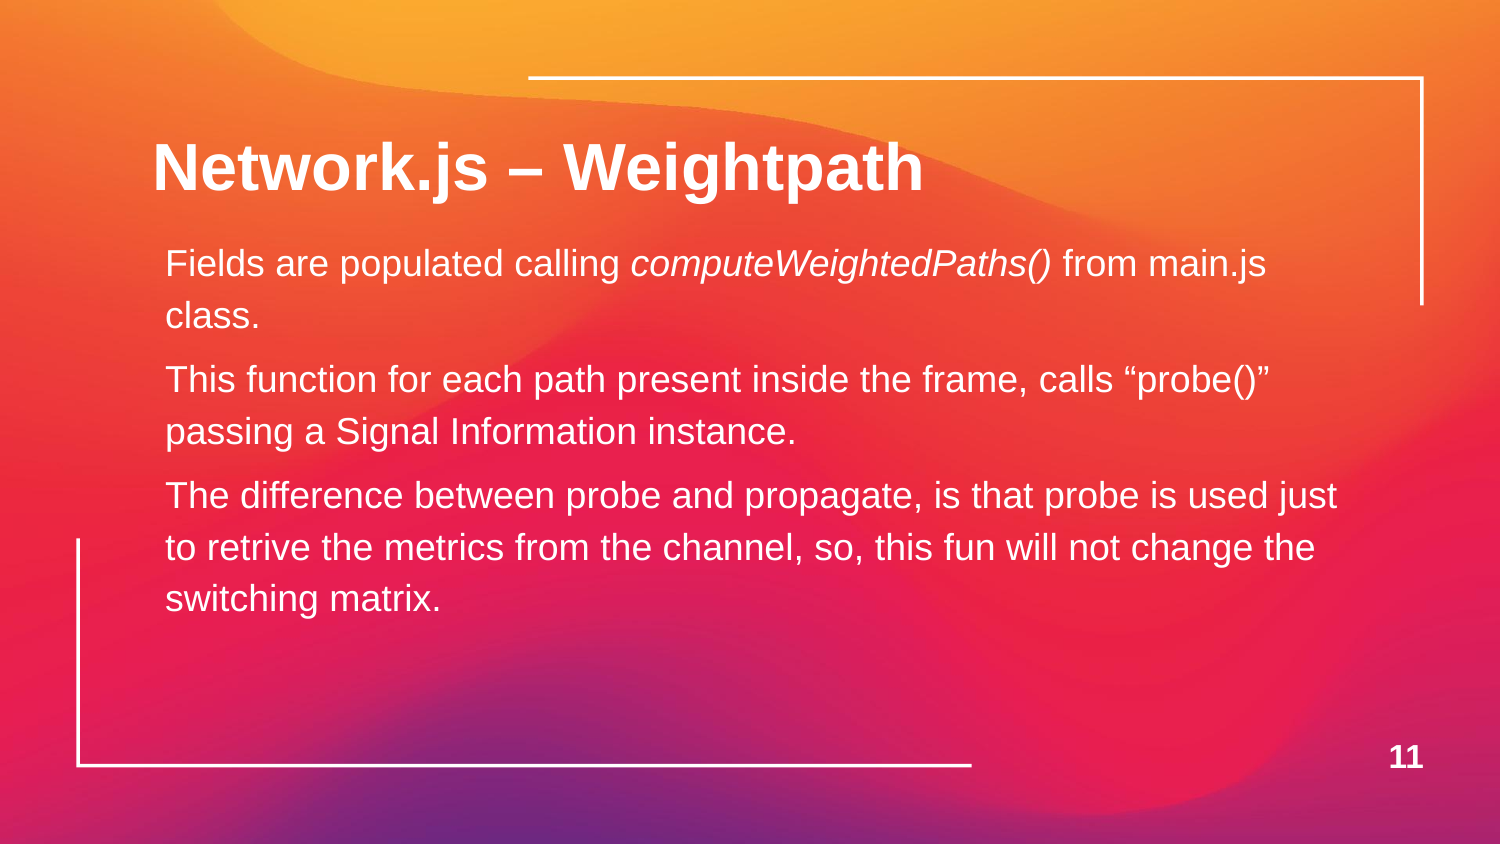

# Network.js – Weightpath
Fields are populated calling computeWeightedPaths() from main.js class.
This function for each path present inside the frame, calls “probe()” passing a Signal Information instance.
The difference between probe and propagate, is that probe is used just to retrive the metrics from the channel, so, this fun will not change the switching matrix.
11